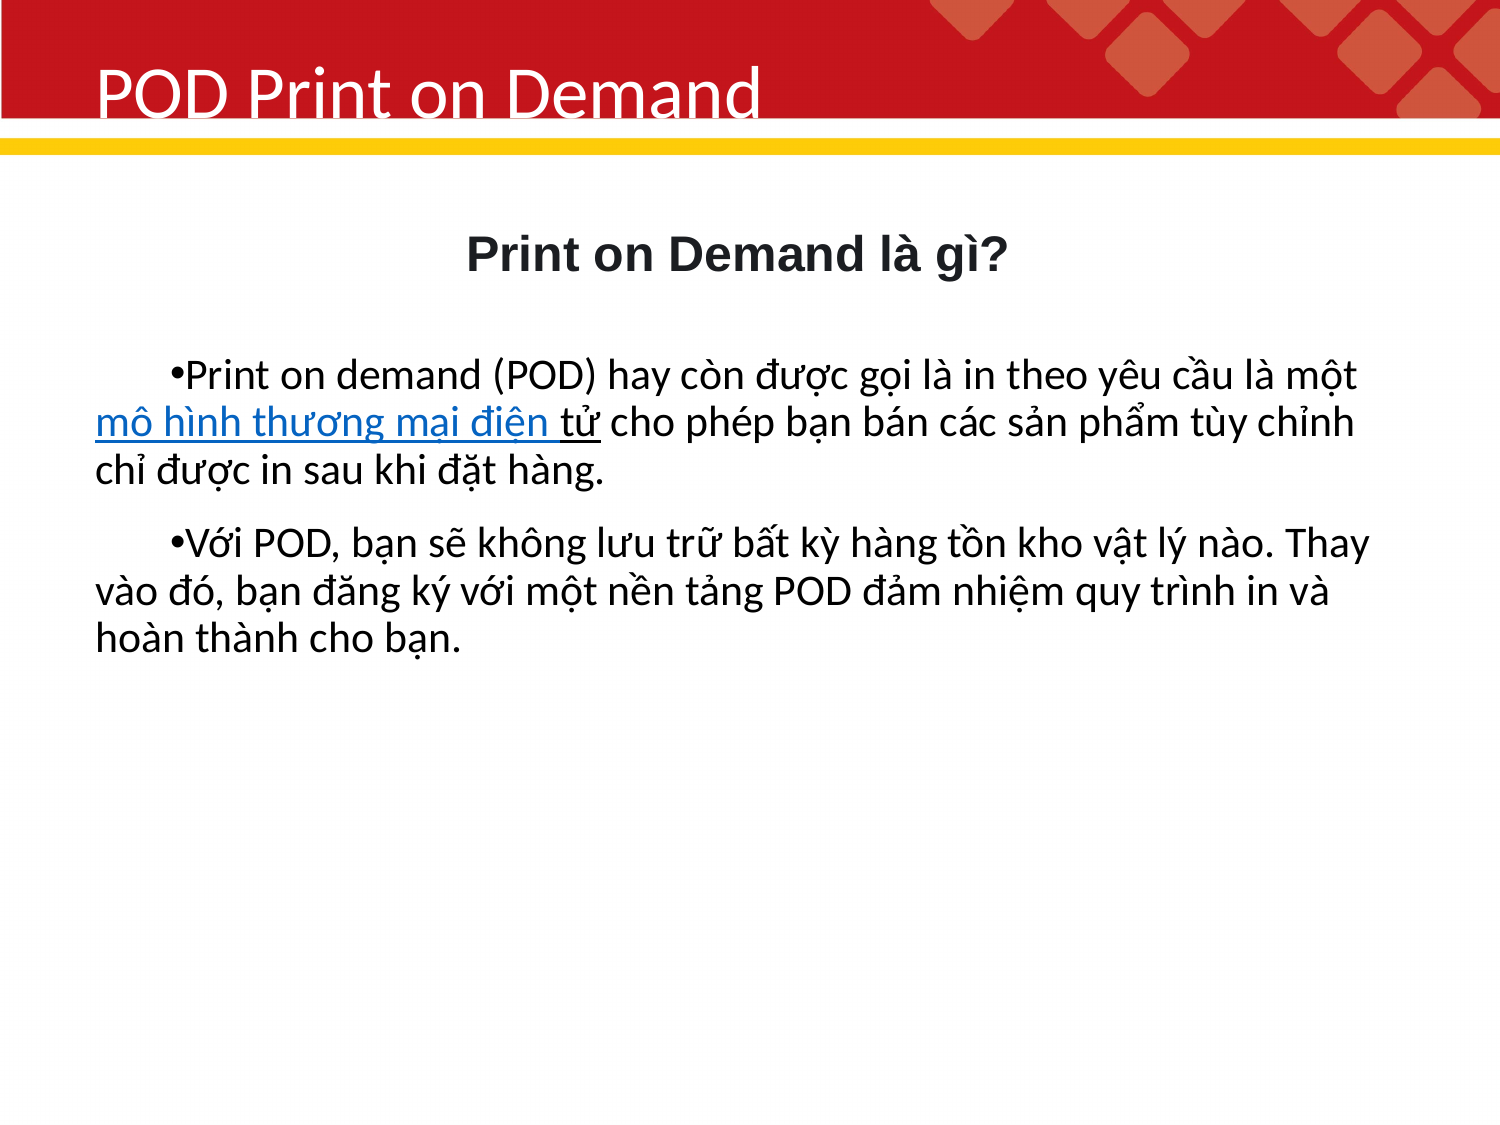

# POD Print on Demand
Print on Demand là gì?

Print on demand (POD) hay còn được gọi là in theo yêu cầu là một mô hình thương mại điện tử cho phép bạn bán các sản phẩm tùy chỉnh chỉ được in sau khi đặt hàng.
Với POD, bạn sẽ không lưu trữ bất kỳ hàng tồn kho vật lý nào. Thay vào đó, bạn đăng ký với một nền tảng POD đảm nhiệm quy trình in và hoàn thành cho bạn.